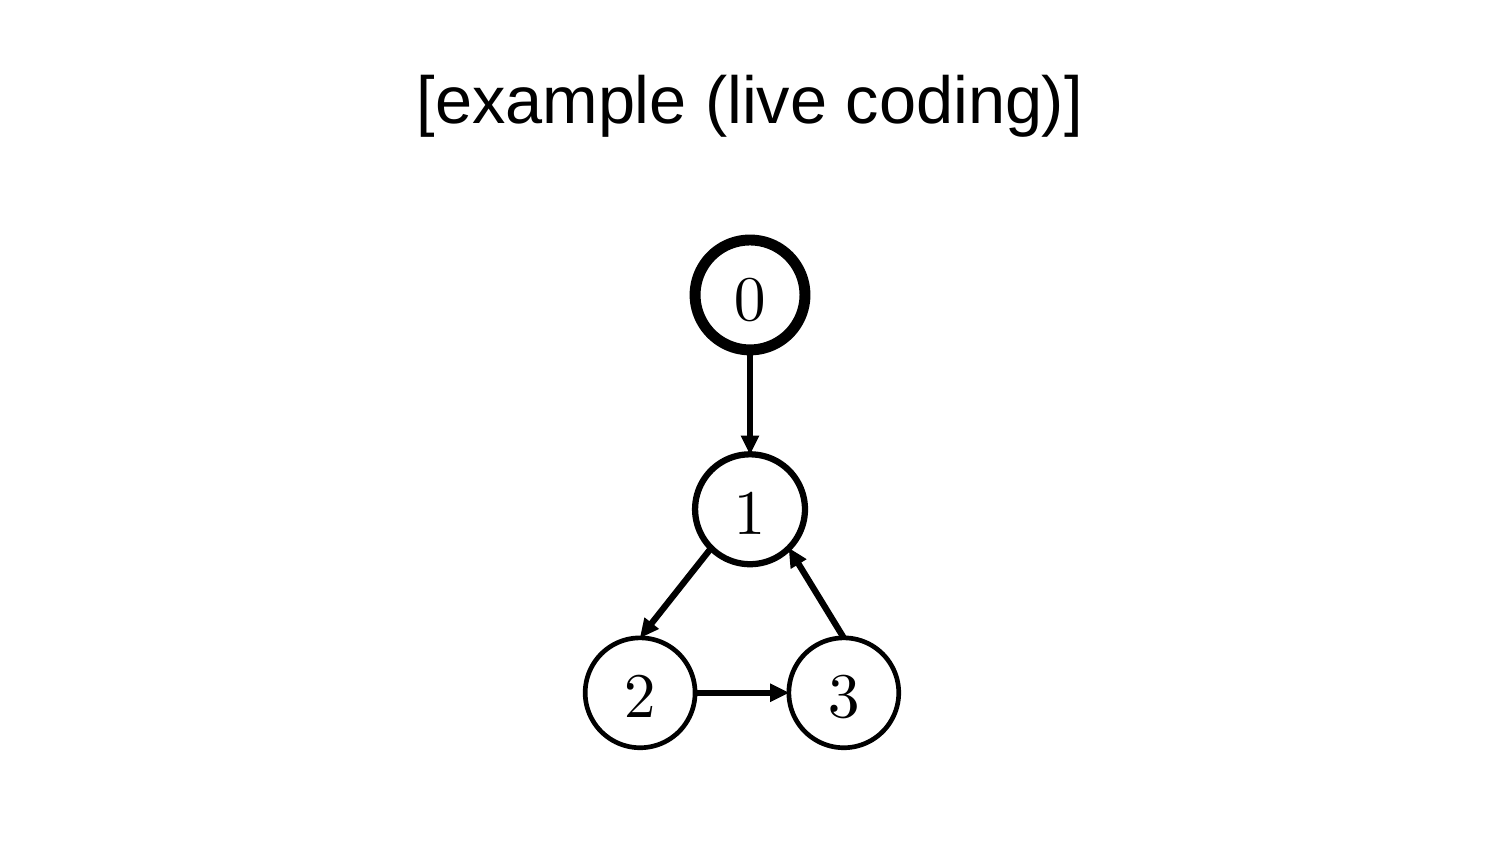

# [example (live coding)]
0
1
2
3